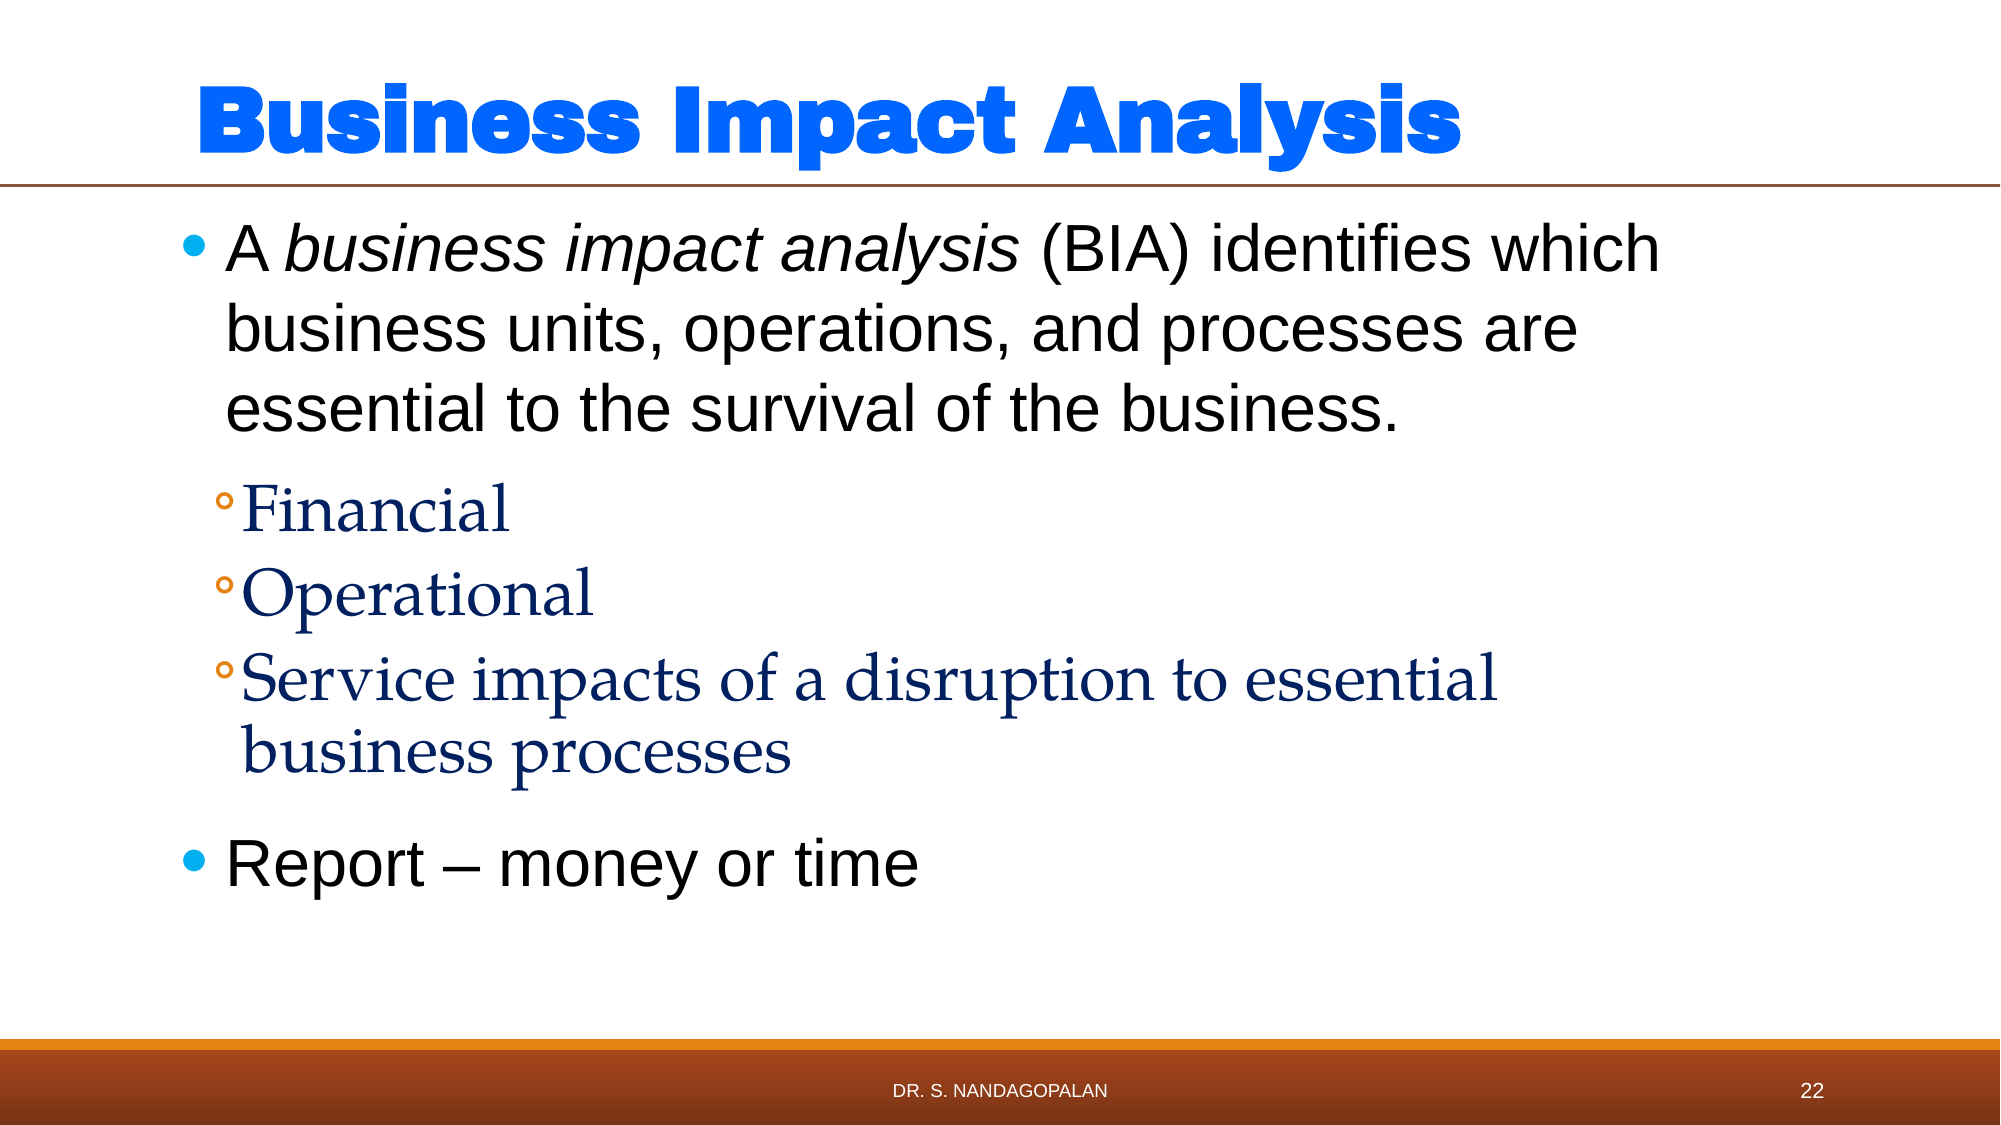

# Business Impact Analysis
A business impact analysis (BIA) identifies which business units, operations, and processes are essential to the survival of the business.
Financial
Operational
Service impacts of a disruption to essential business processes
Report – money or time

Dr. S. Nandagopalan
22